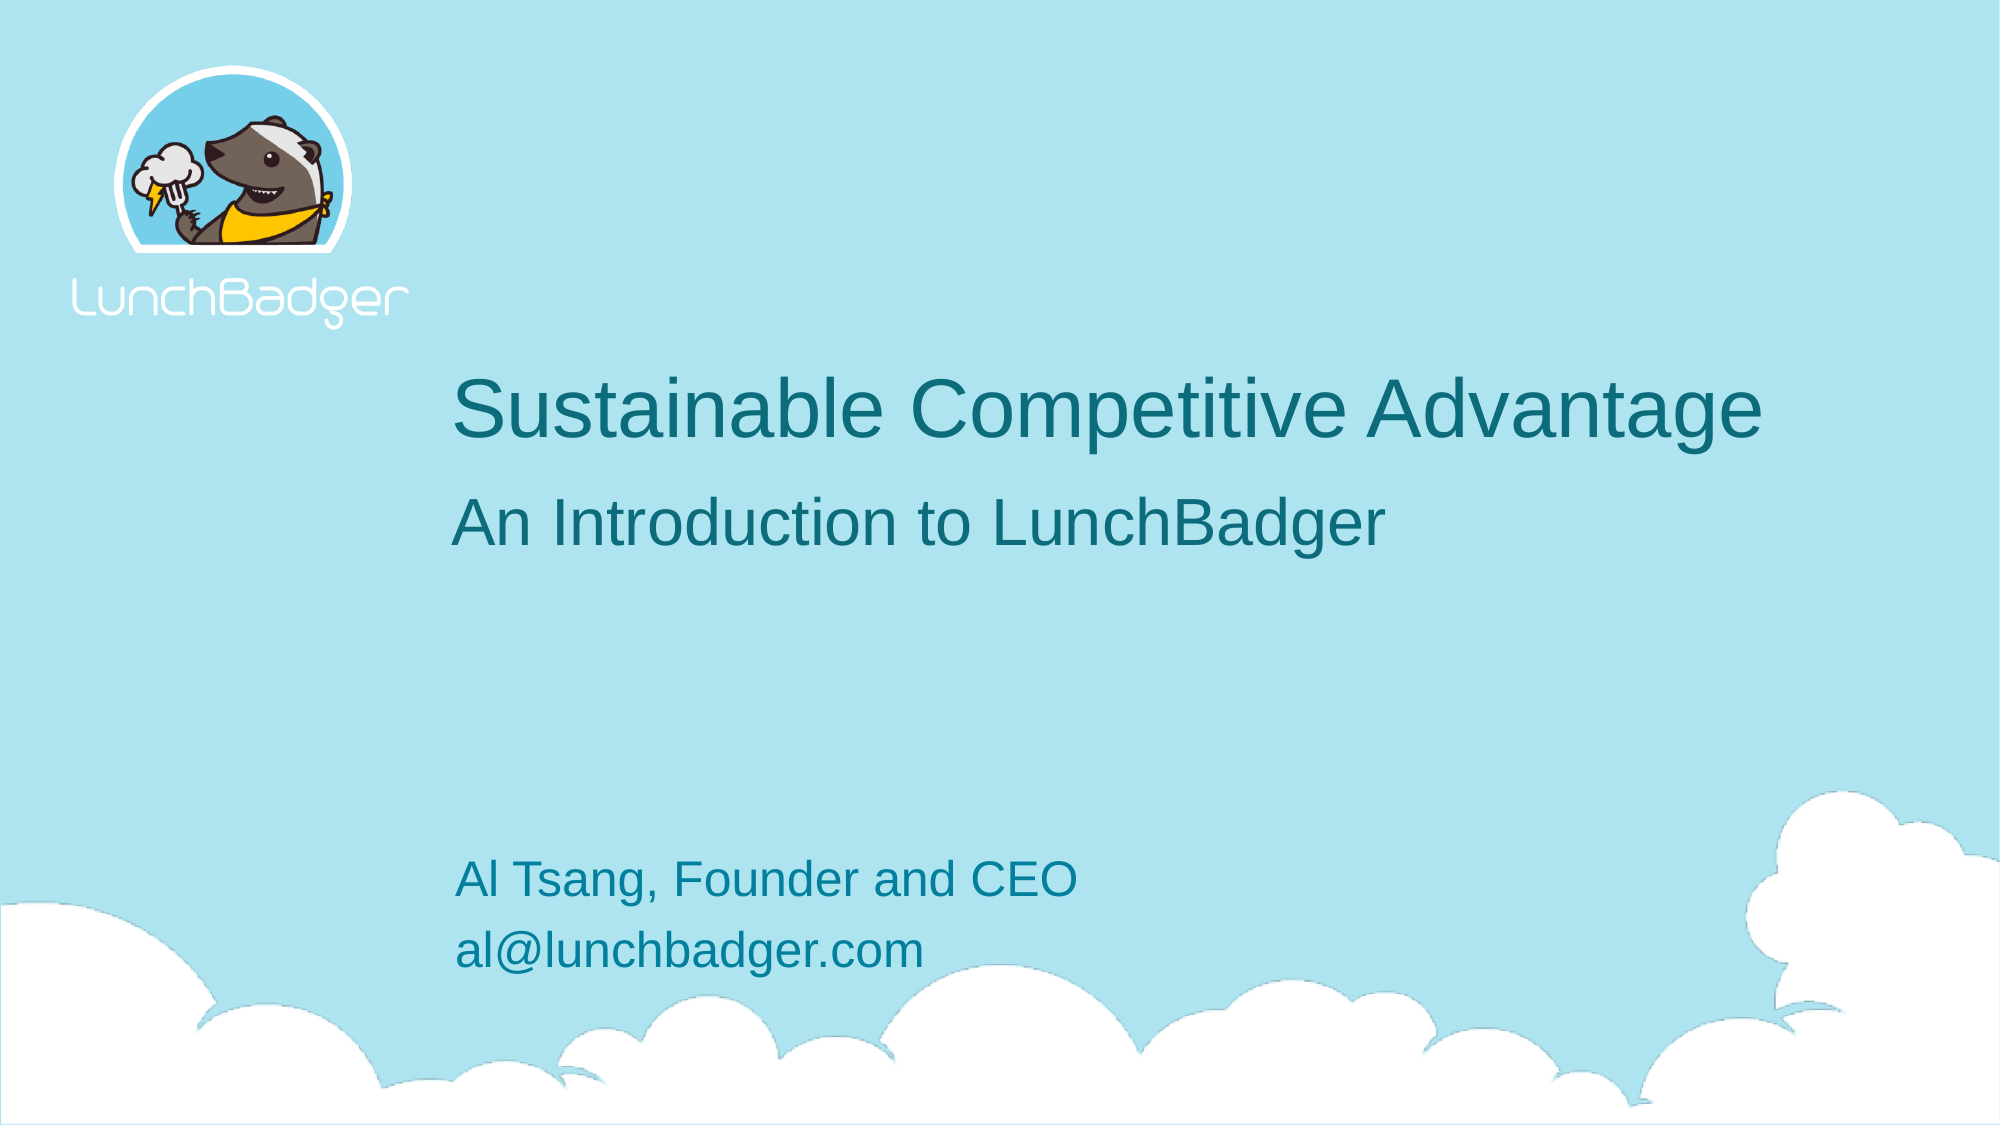

Sustainable Competitive Advantage
An Introduction to LunchBadger

Al Tsang, Founder and CEO
al@lunchbadger.com